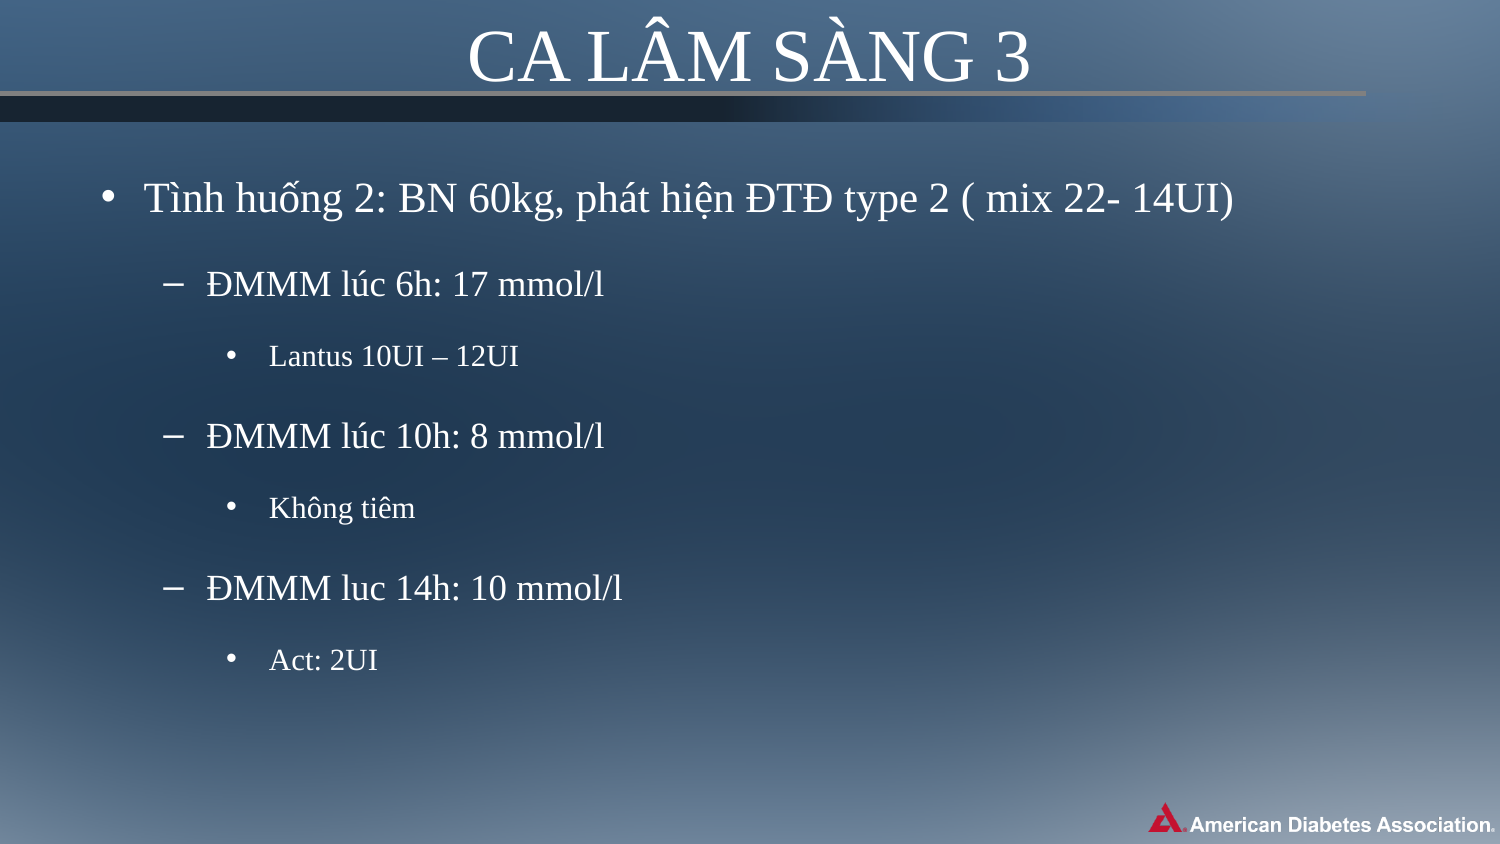

# CA LÂM SÀNG 3
Tình huống 2: BN 60kg, phát hiện ĐTĐ type 2 ( mix 22- 14UI)
ĐMMM lúc 6h: 17 mmol/l
Lantus 10UI – 12UI
ĐMMM lúc 10h: 8 mmol/l
Không tiêm
ĐMMM luc 14h: 10 mmol/l
Act: 2UI